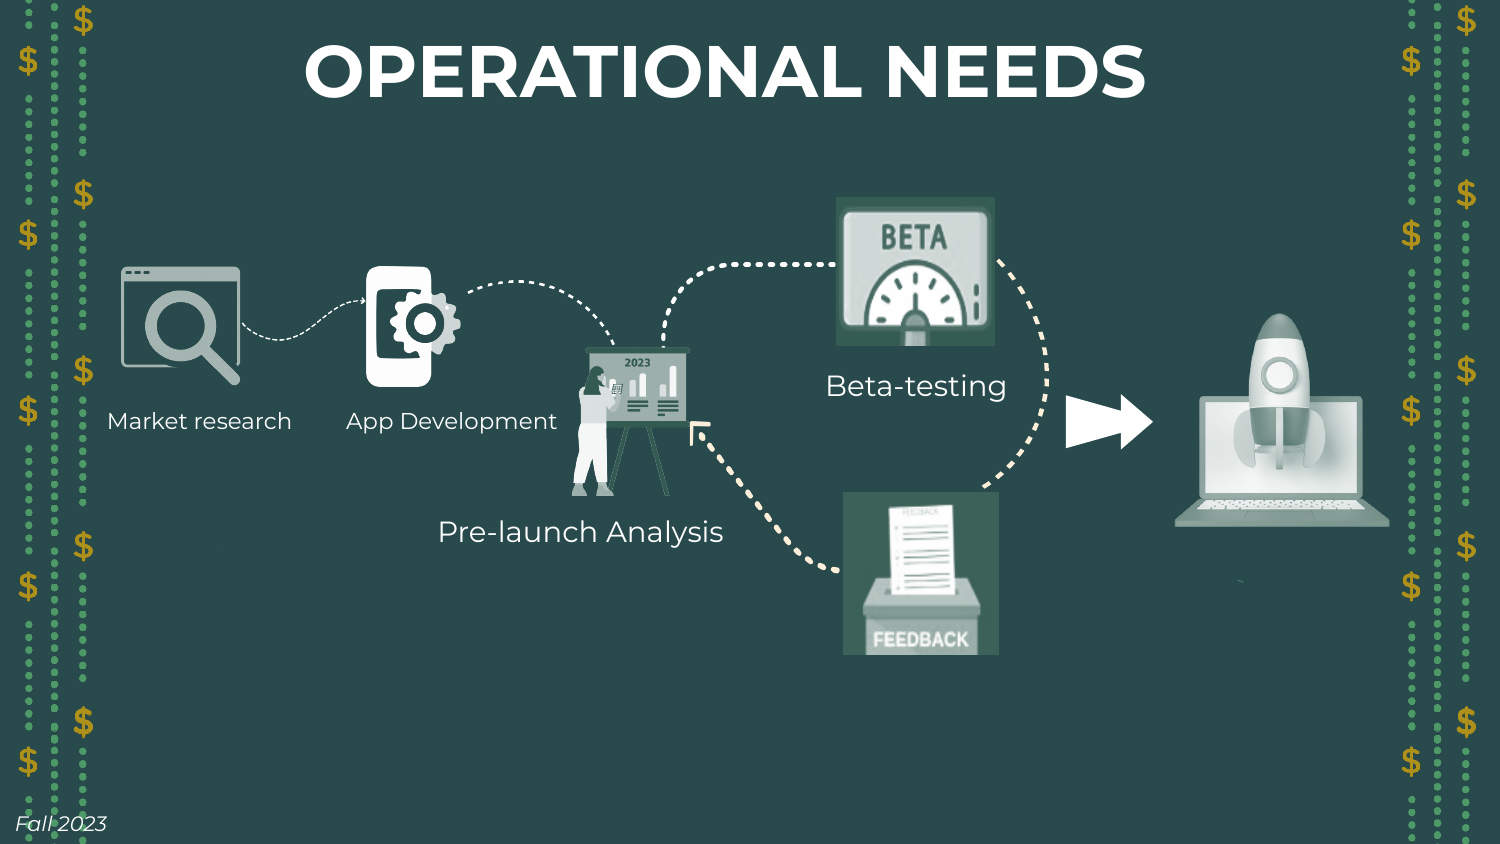

OPERATIONAL NEEDS

Beta-testing

Market research         App Development

Pre-launch Analysis
Fall 2023